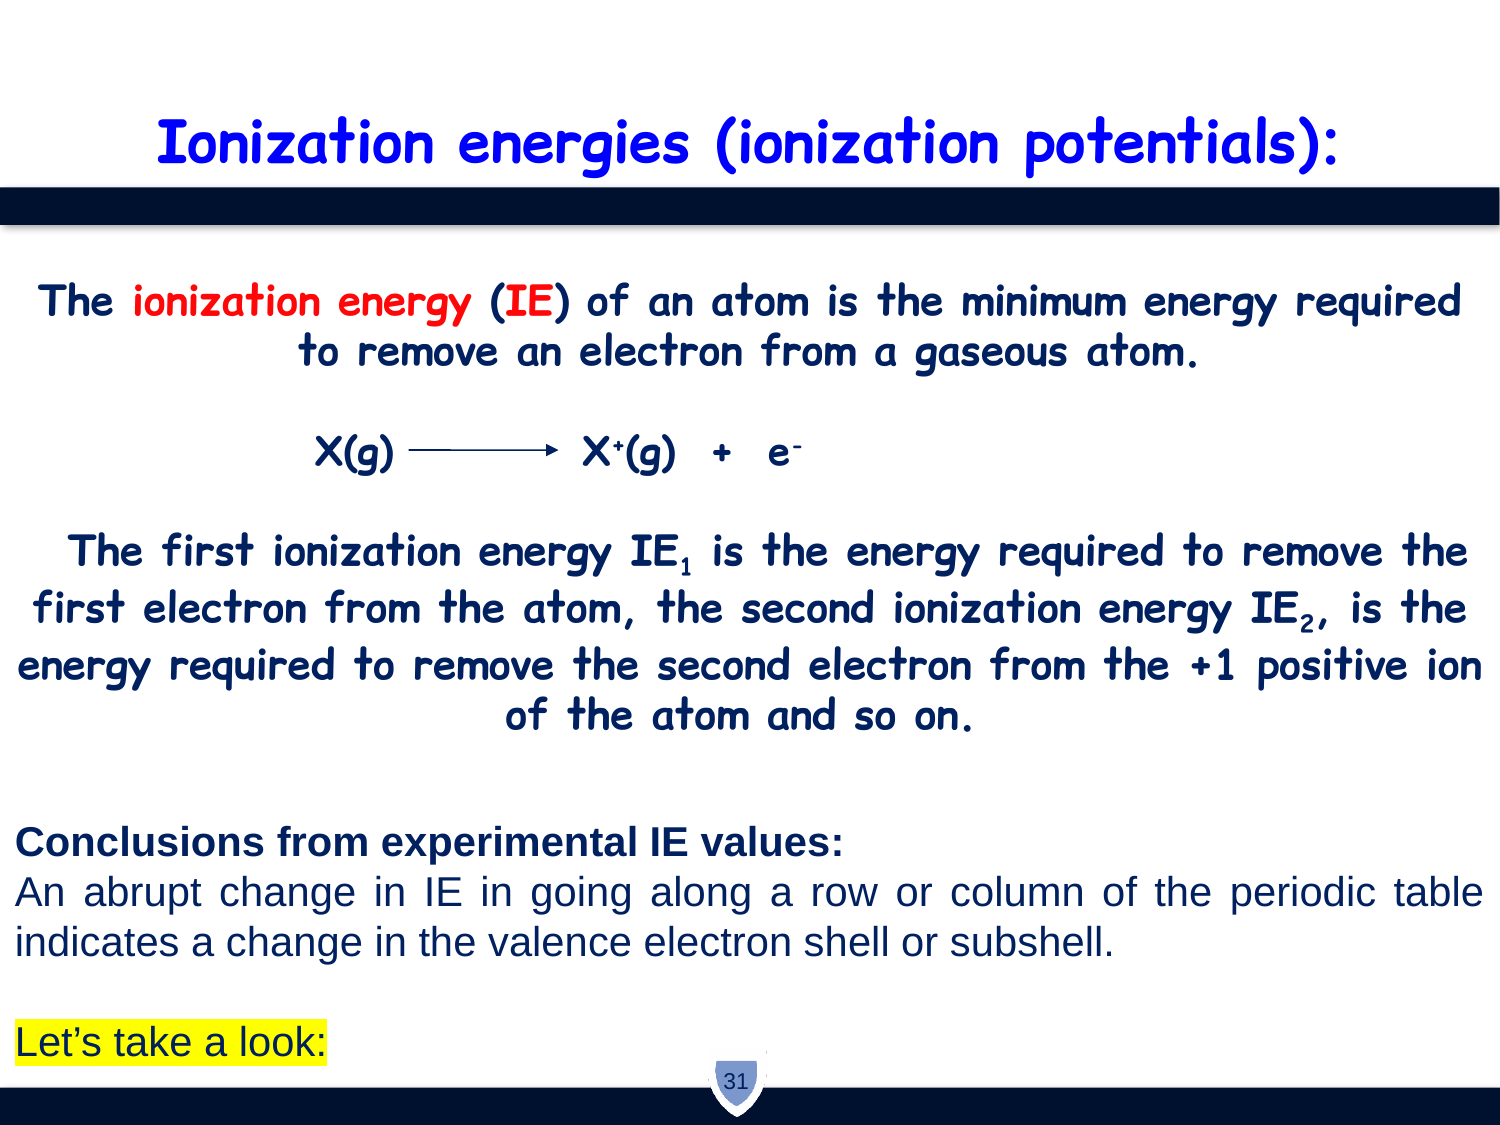

Ionization energies (ionization potentials):

The ionization energy (IE) of an atom is the minimum energy required to remove an electron from a gaseous atom.

		X(g)           X+(g)  +  e-

  The first ionization energy IE1 is the energy required to remove the first electron from the atom, the second ionization energy IE2, is the energy required to remove the second electron from the +1 positive ion of the atom and so on.

Conclusions from experimental IE values:
An abrupt change in IE in going along a row or column of the periodic table indicates a change in the valence electron shell or subshell.

Let’s take a look:
31